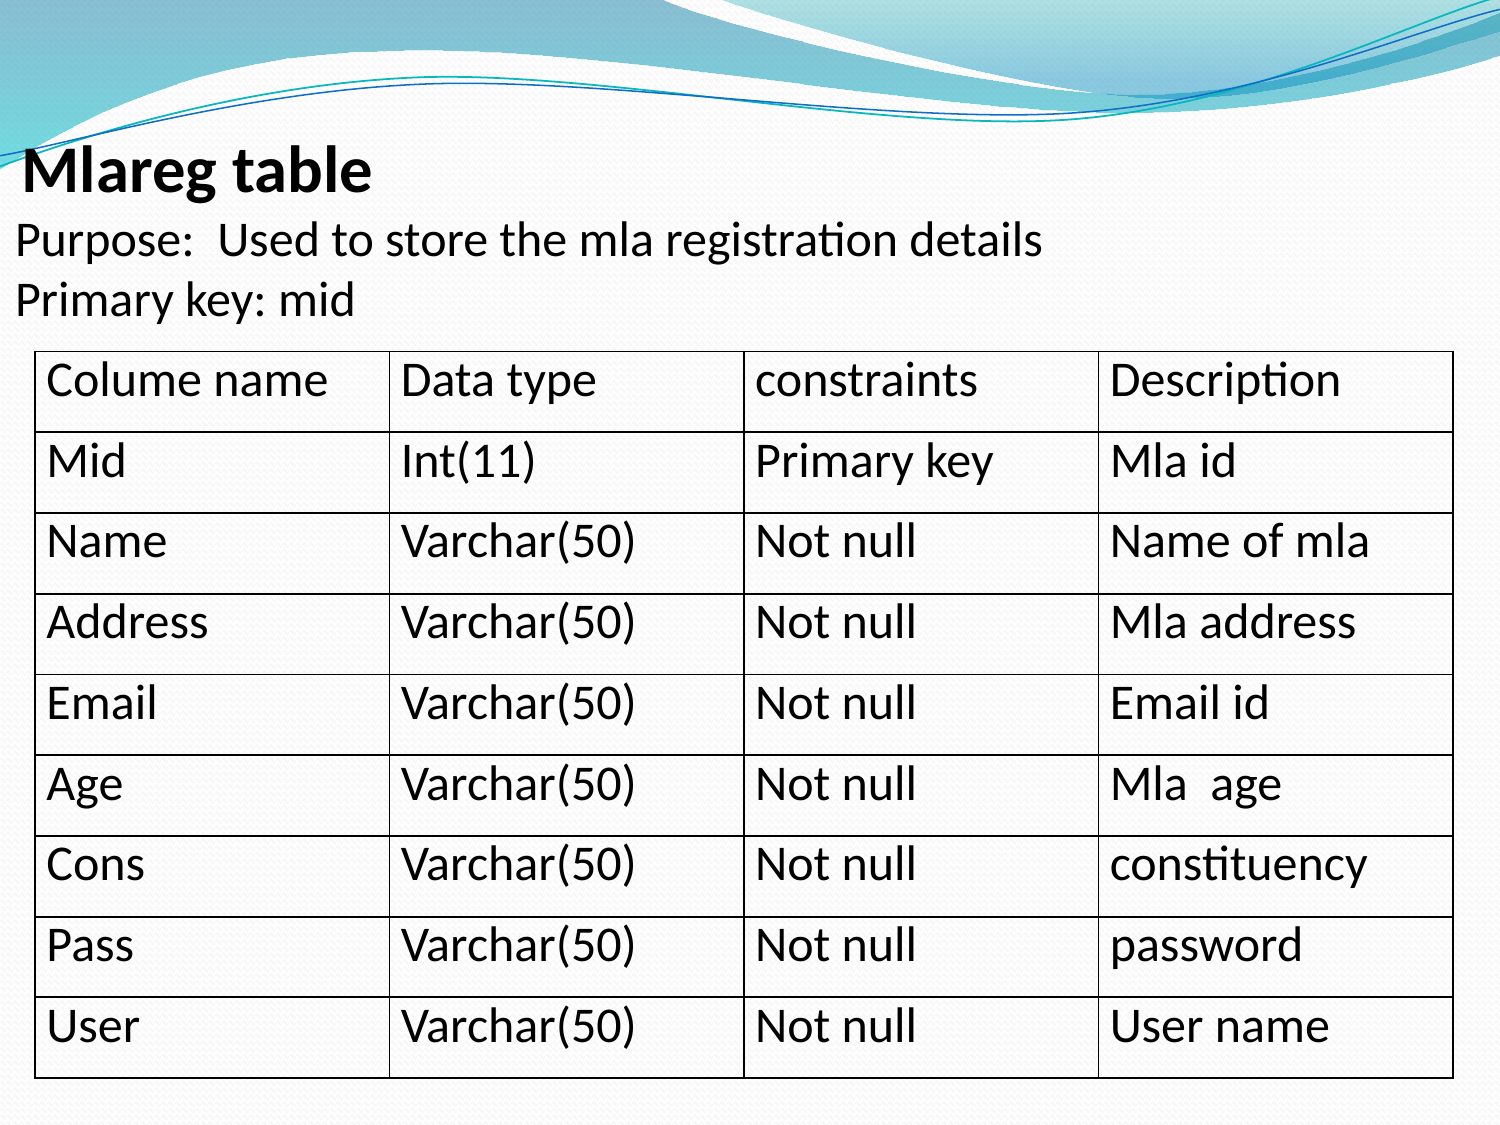

Mlareg table
Purpose:  Used to store the mla registration details
Primary key: mid

| Colume name | Data type | constraints | Description |
| --- | --- | --- | --- |
| Mid | Int(11) | Primary key | Mla id |
| Name | Varchar(50) | Not null | Name of mla |
| Address | Varchar(50) | Not null | Mla address |
| Email | Varchar(50) | Not null | Email id |
| Age | Varchar(50) | Not null | Mla age |
| Cons | Varchar(50) | Not null | constituency |
| Pass | Varchar(50) | Not null | password |
| User | Varchar(50) | Not null | User name |